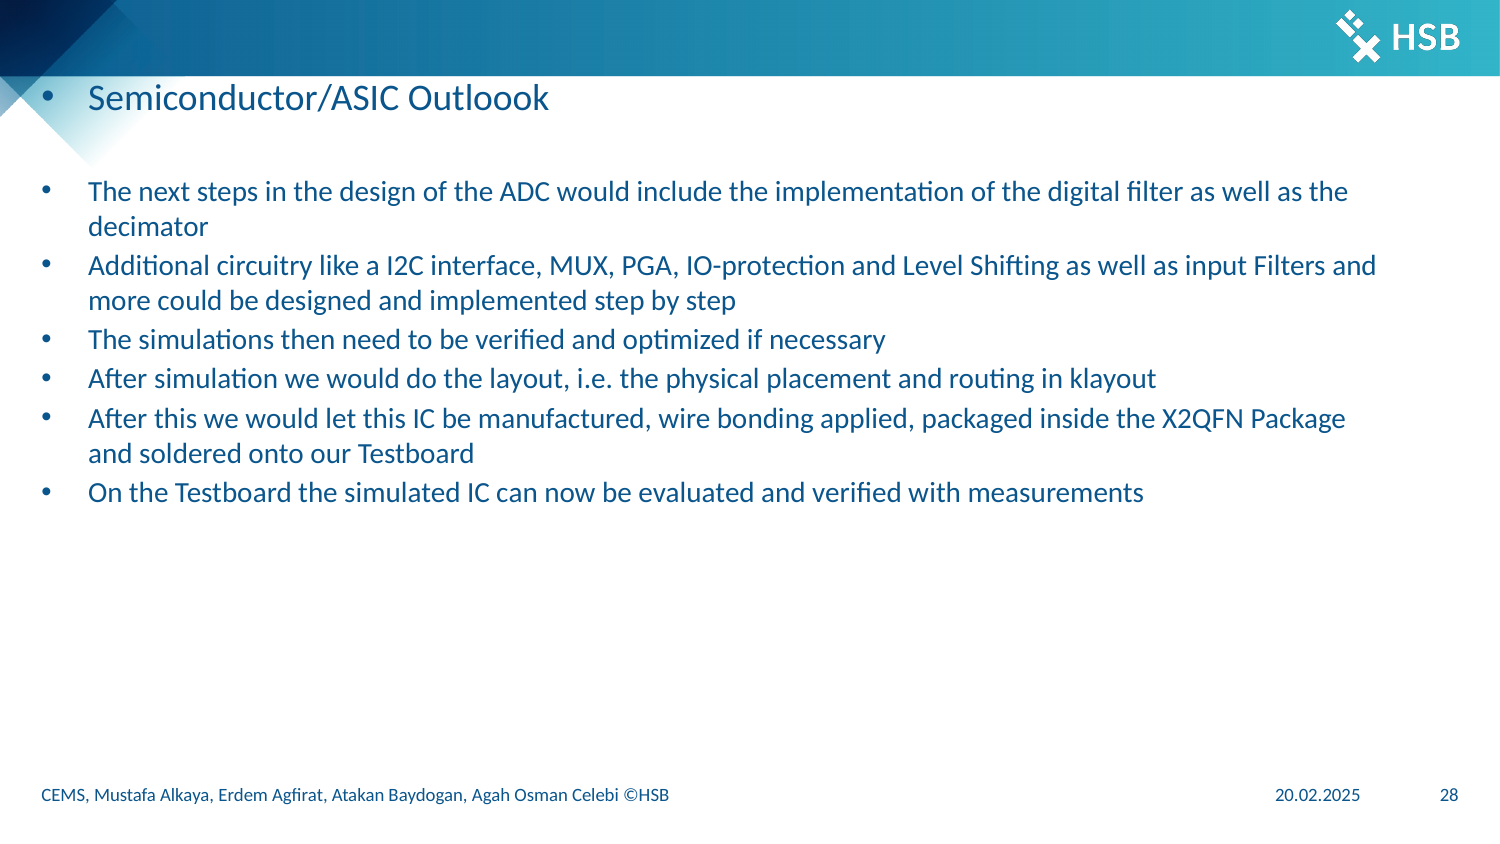

# Semiconductor/ASIC Outloook
The next steps in the design of the ADC would include the implementation of the digital filter as well as the decimator
Additional circuitry like a I2C interface, MUX, PGA, IO-protection and Level Shifting as well as input Filters and more could be designed and implemented step by step
The simulations then need to be verified and optimized if necessary
After simulation we would do the layout, i.e. the physical placement and routing in klayout
After this we would let this IC be manufactured, wire bonding applied, packaged inside the X2QFN Package and soldered onto our Testboard
On the Testboard the simulated IC can now be evaluated and verified with measurements

CEMS, Mustafa Alkaya, Erdem Agfirat, Atakan Baydogan, Agah Osman Celebi ©HSB
20.02.2025
28